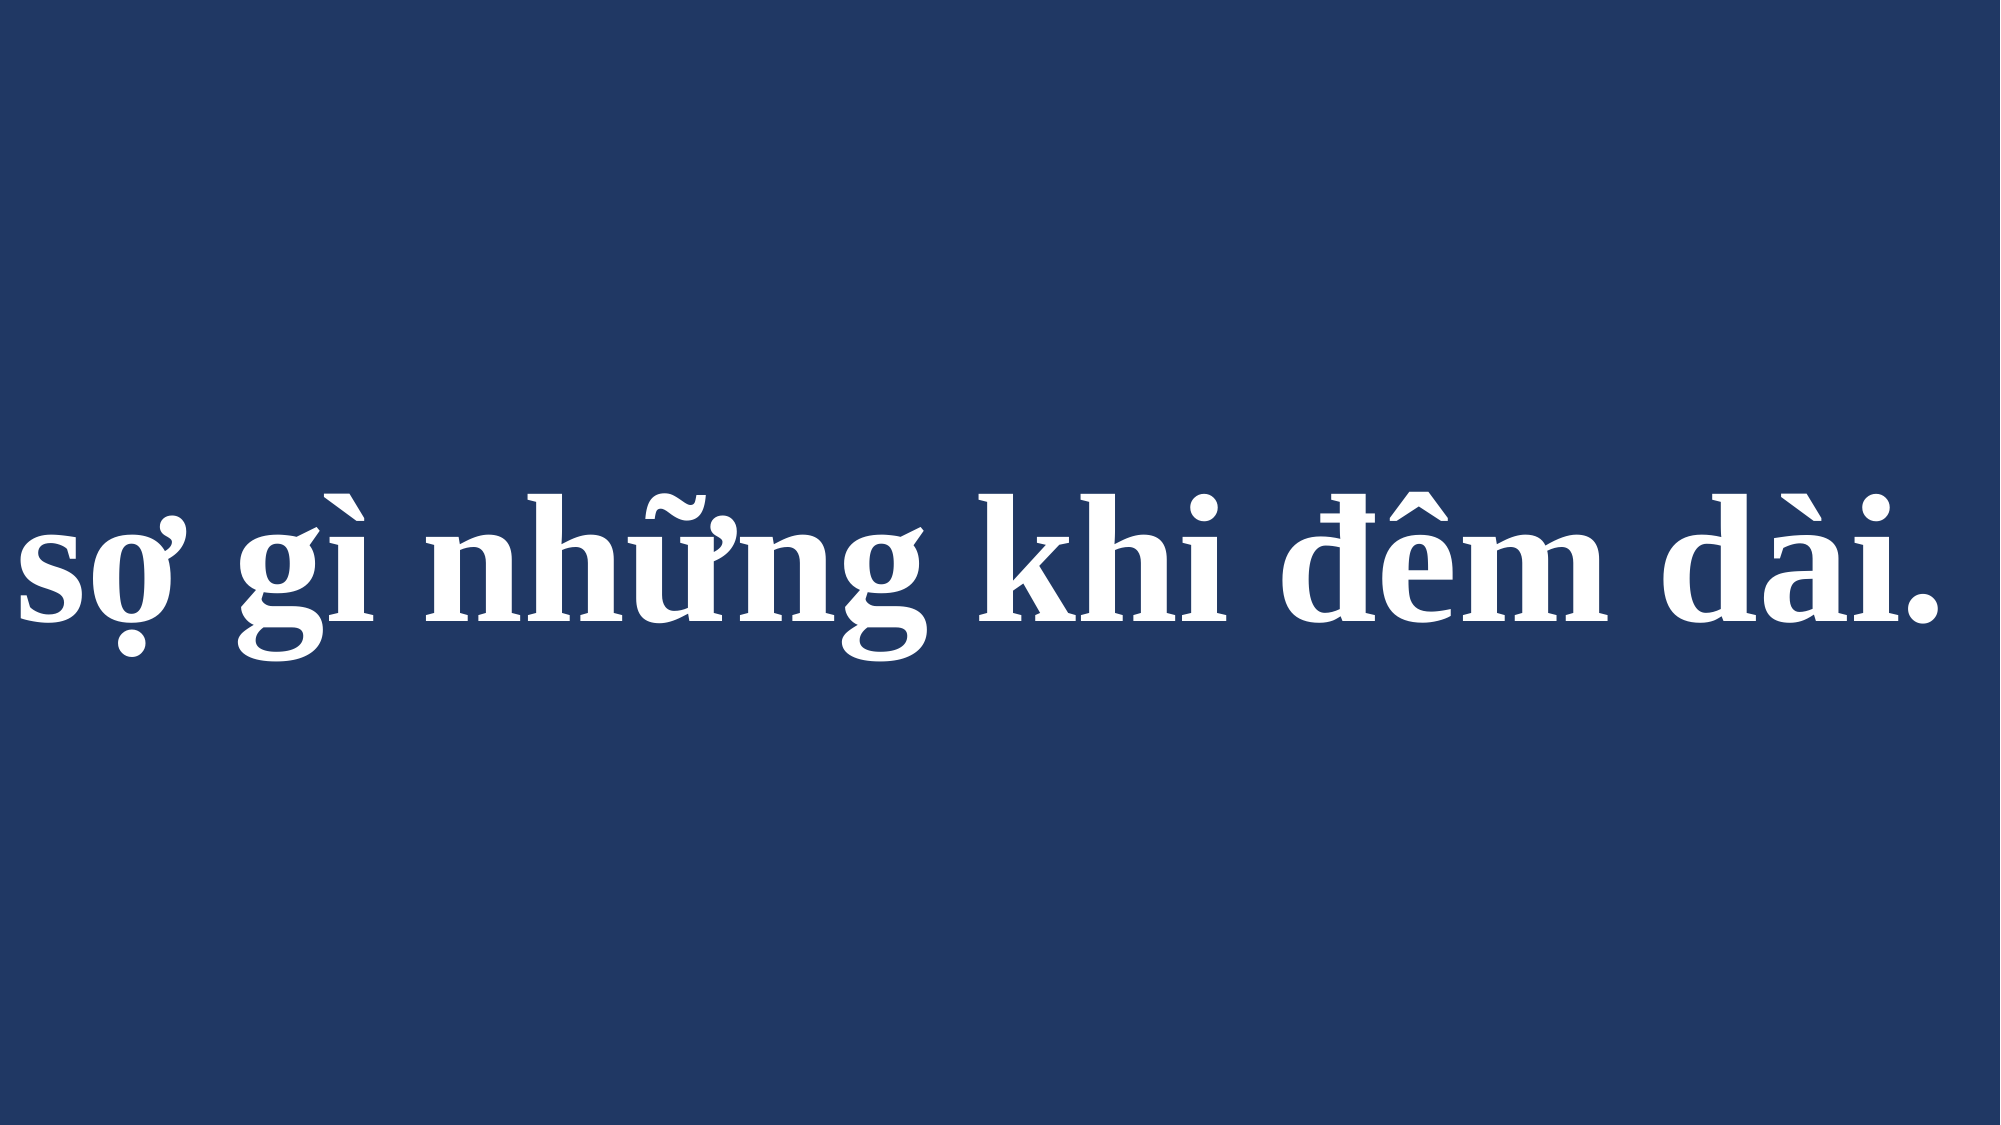

# sợ gì những khi đêm dài.